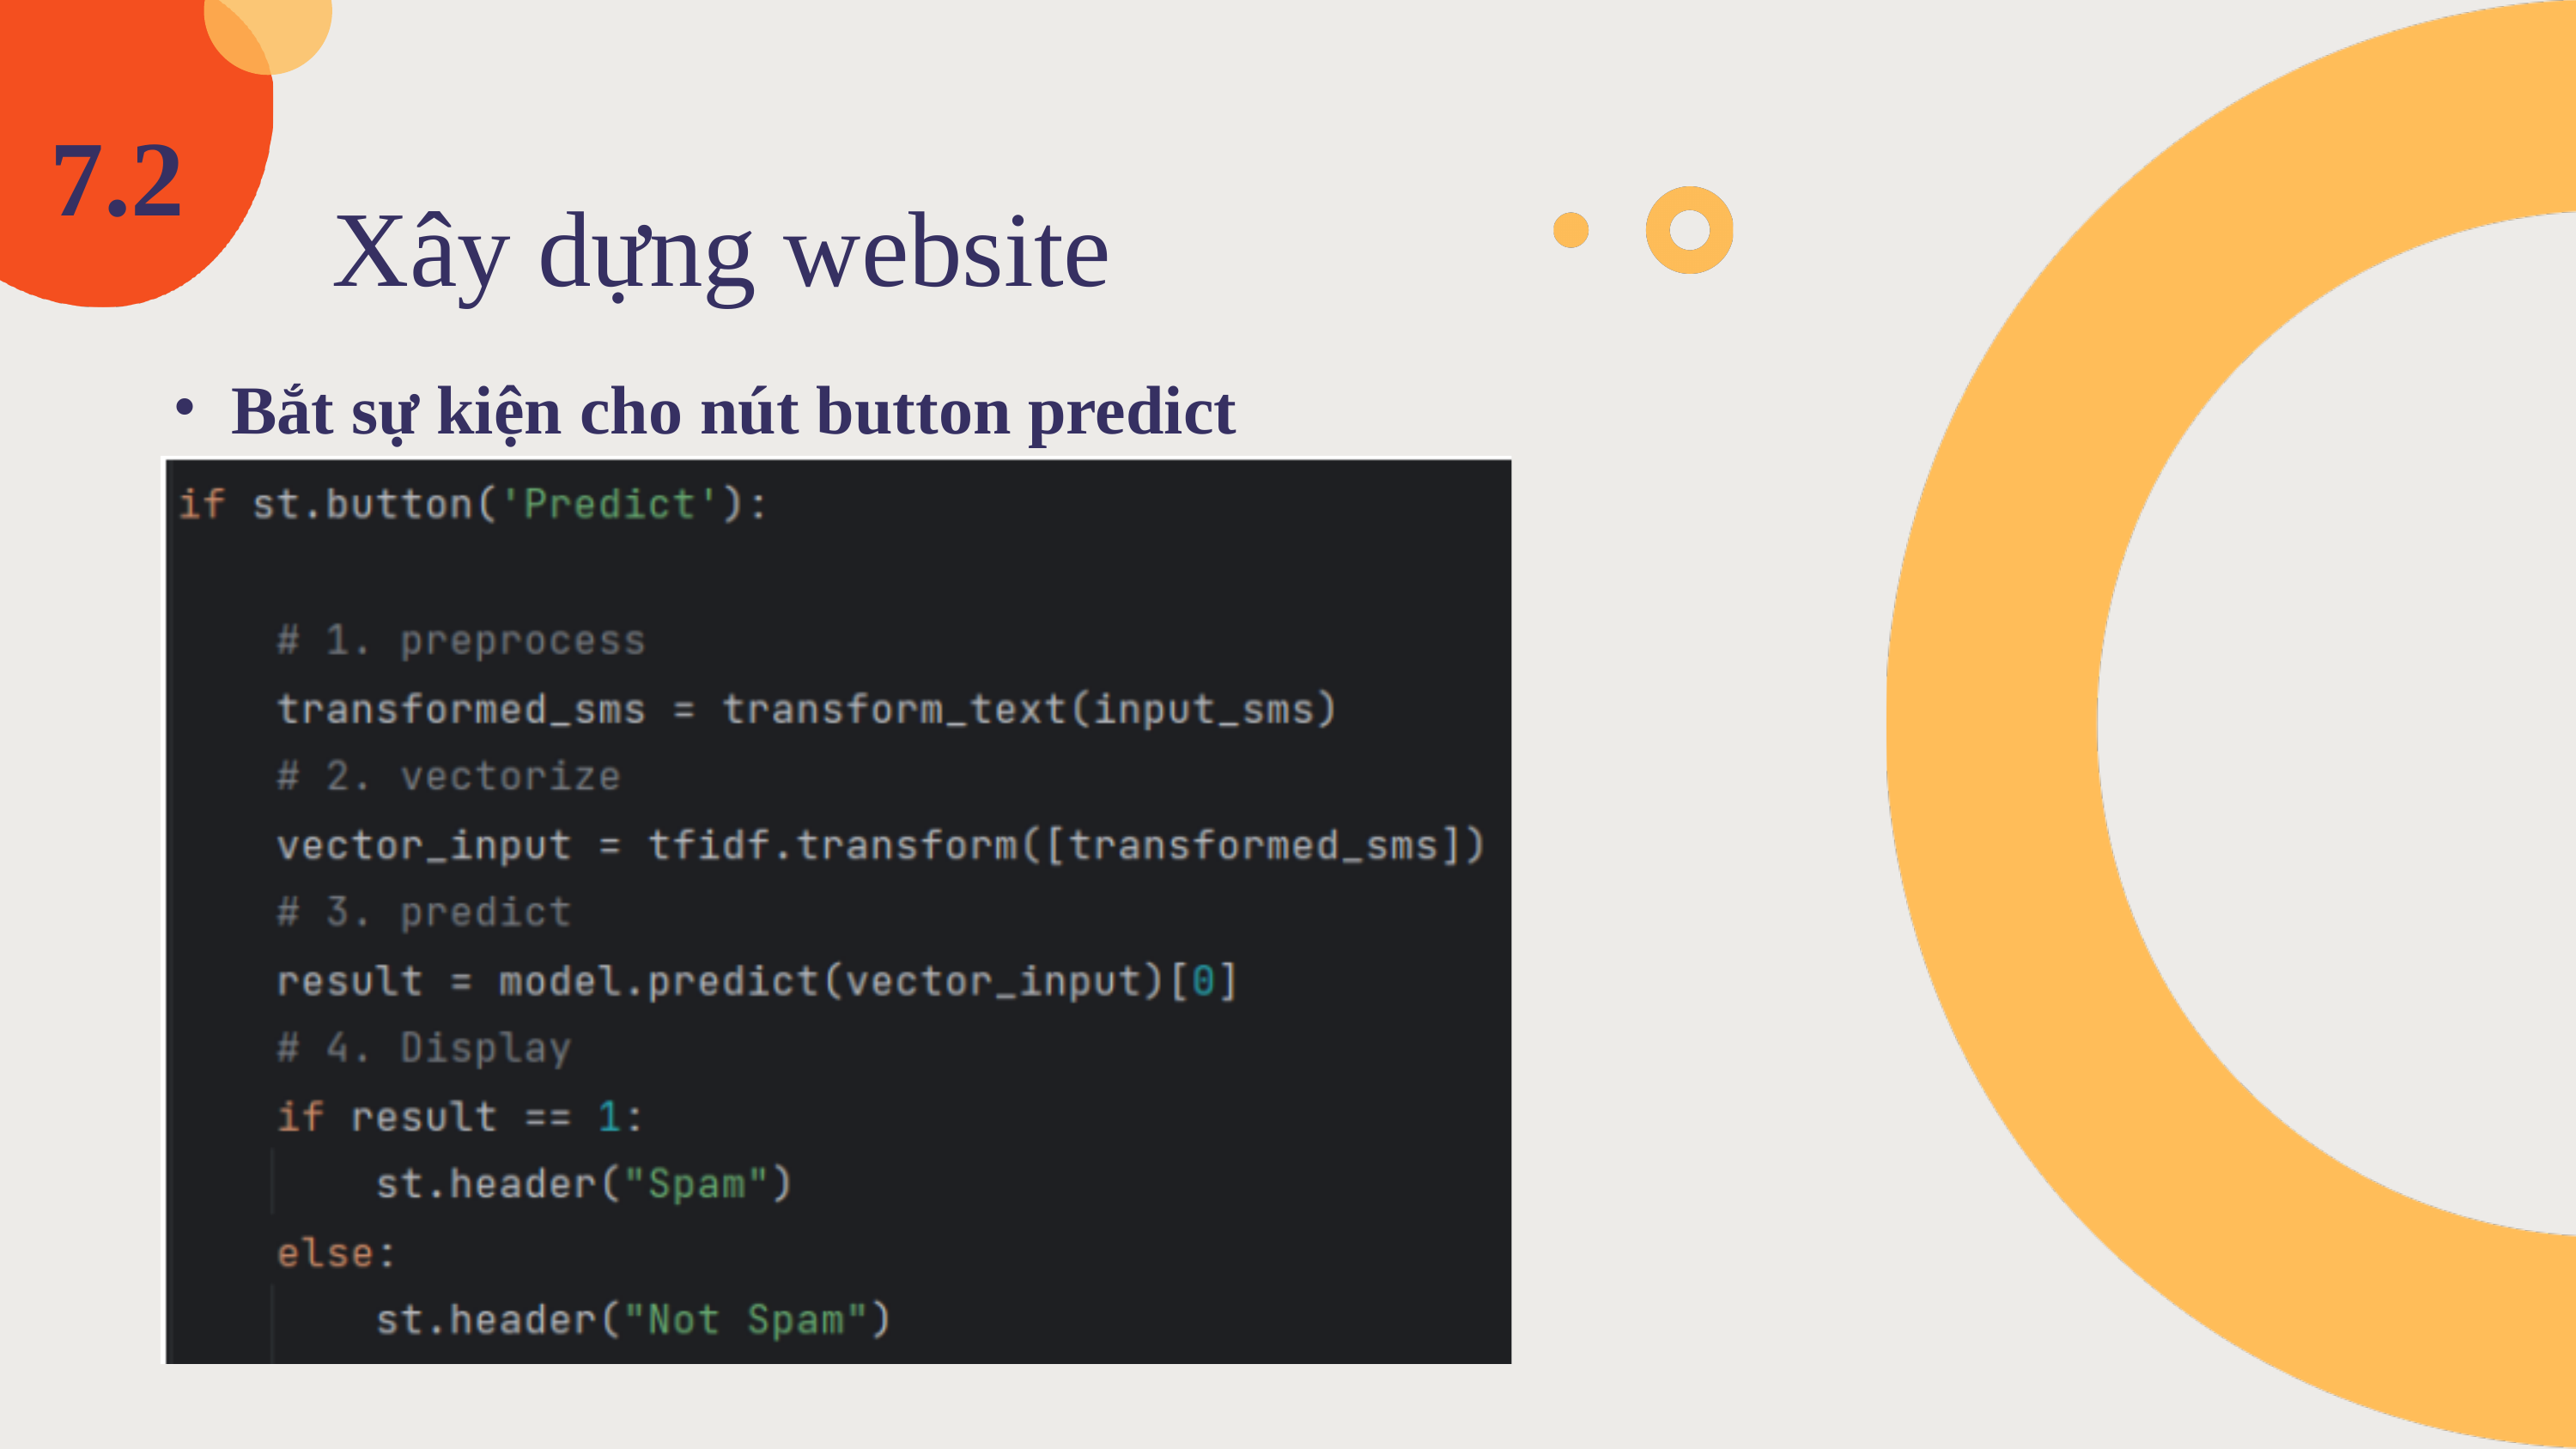

7.2
Xây dựng website

Bắt sự kiện cho nút button predict